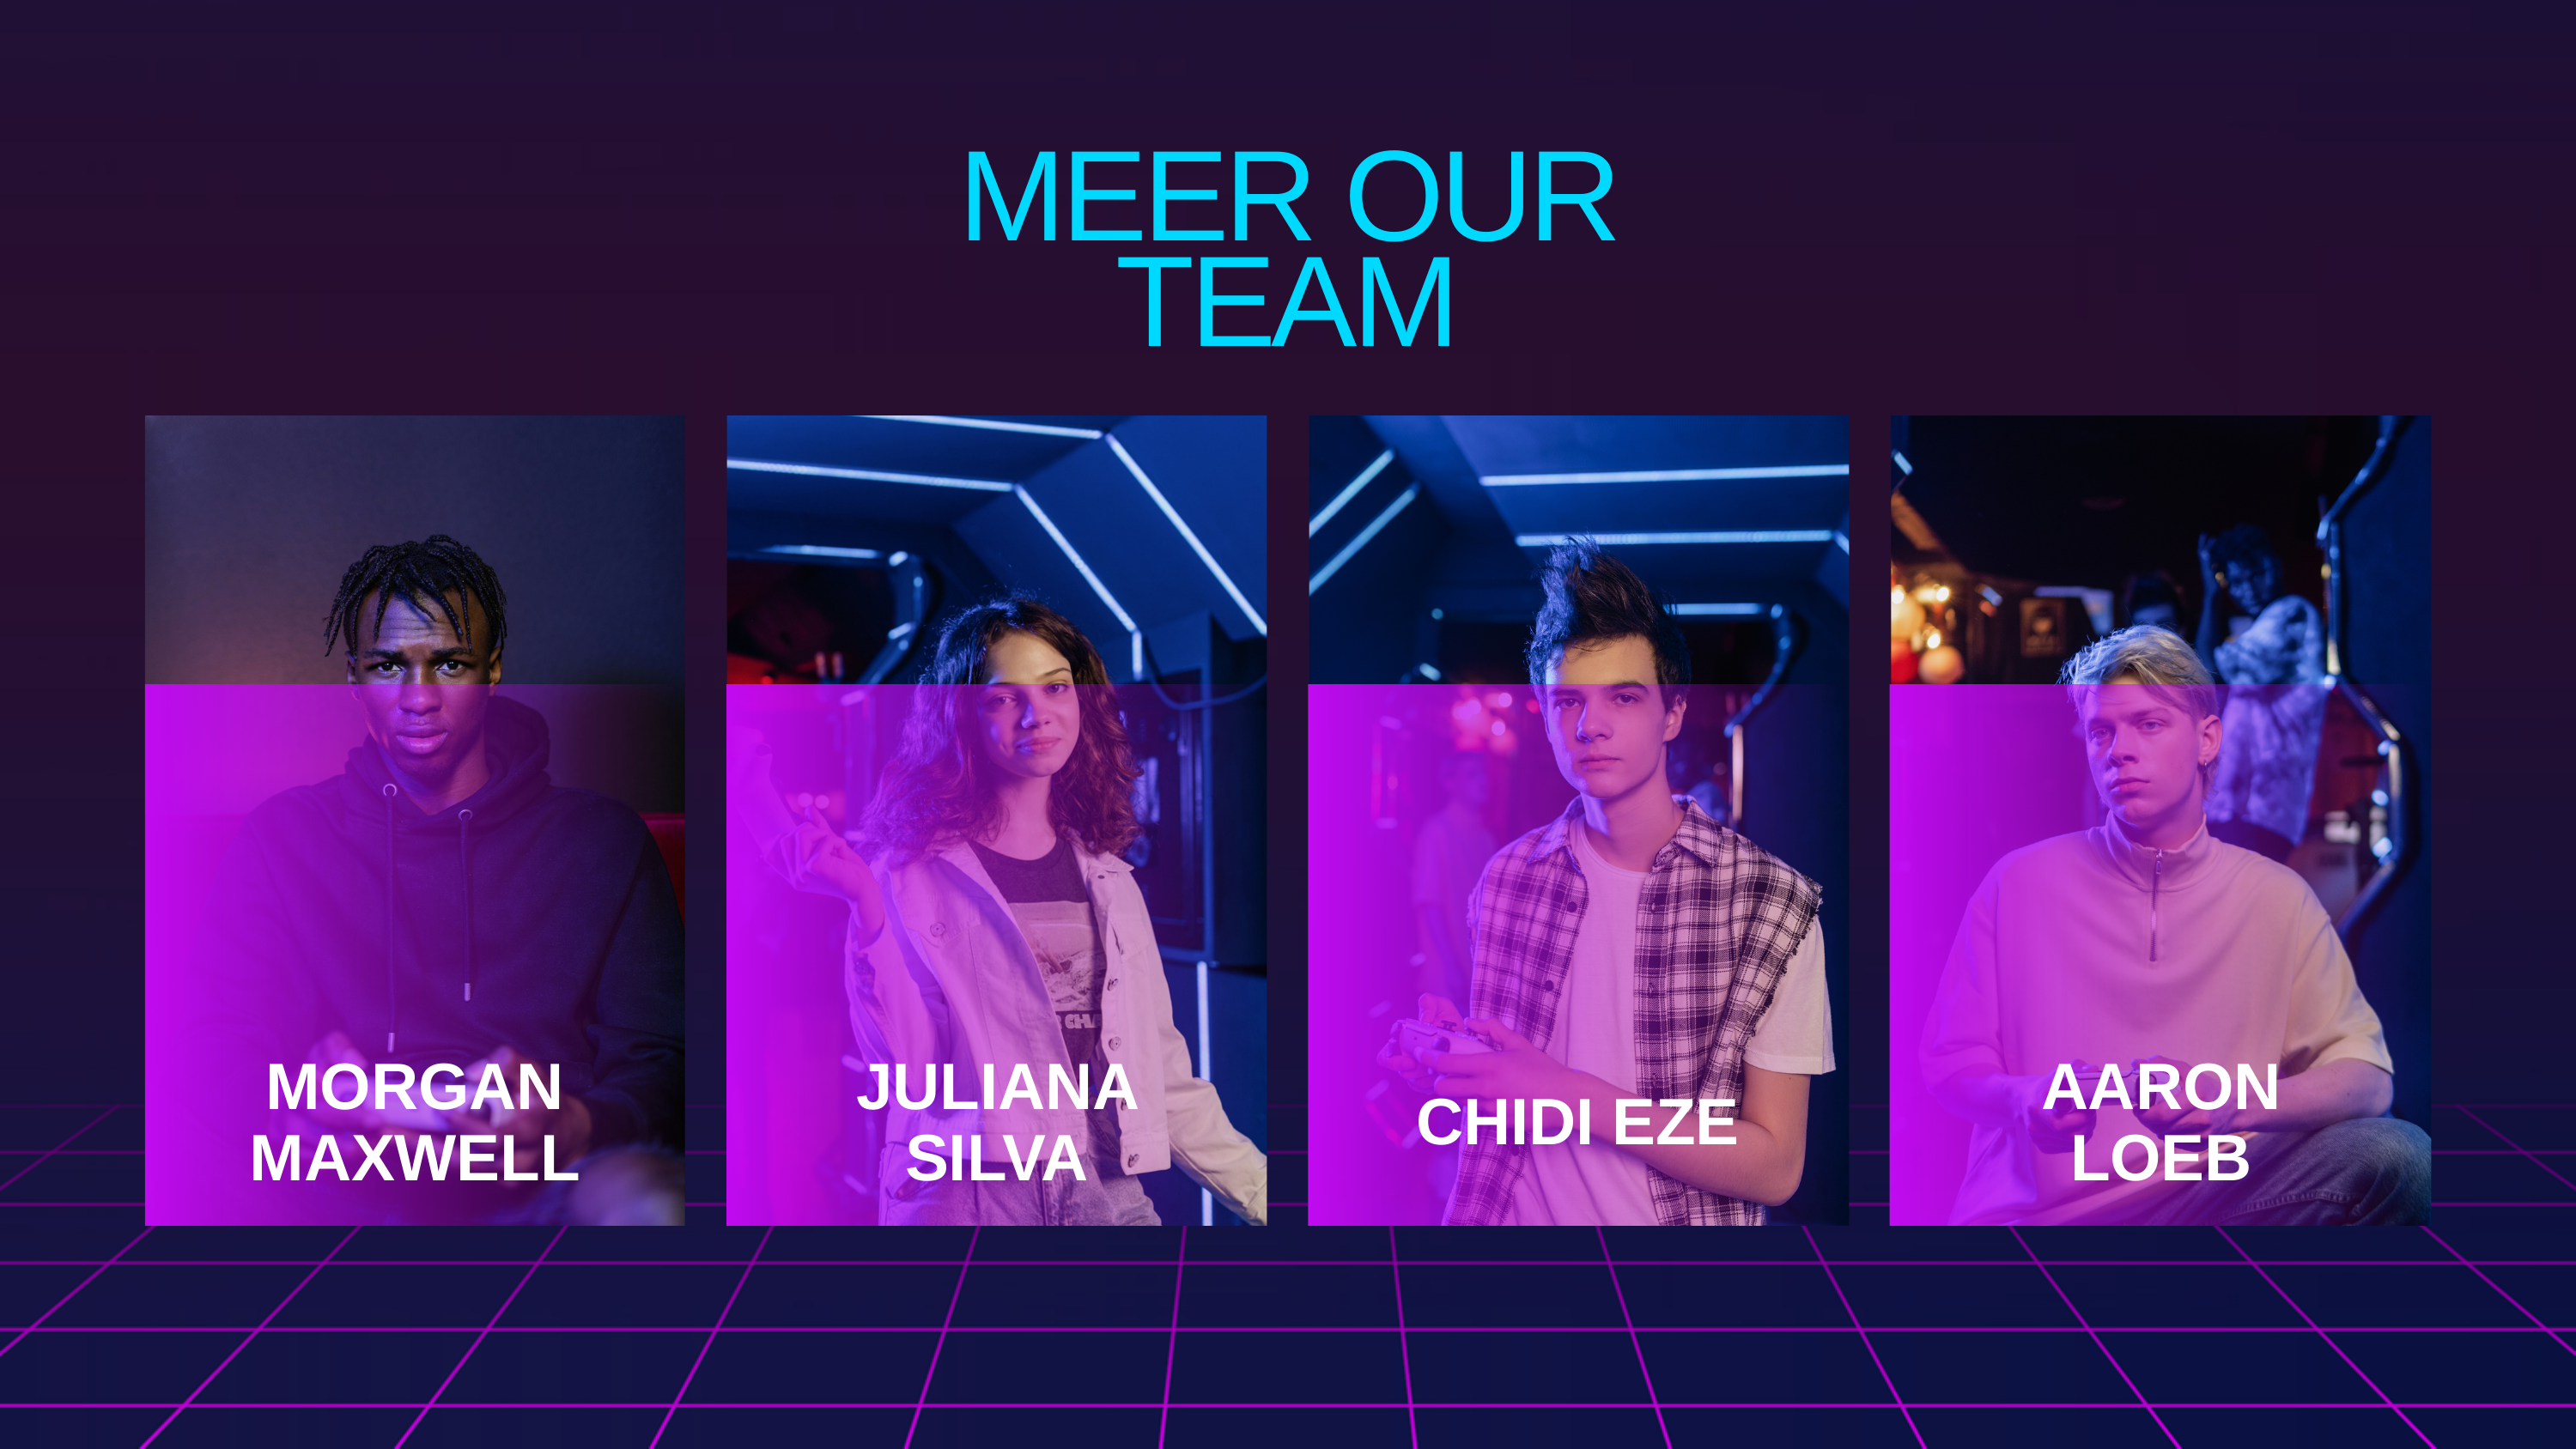

MEER OUR TEAM

MORGAN MAXWELL
JULIANA SILVA
AARON LOEB
CHIDI EZE